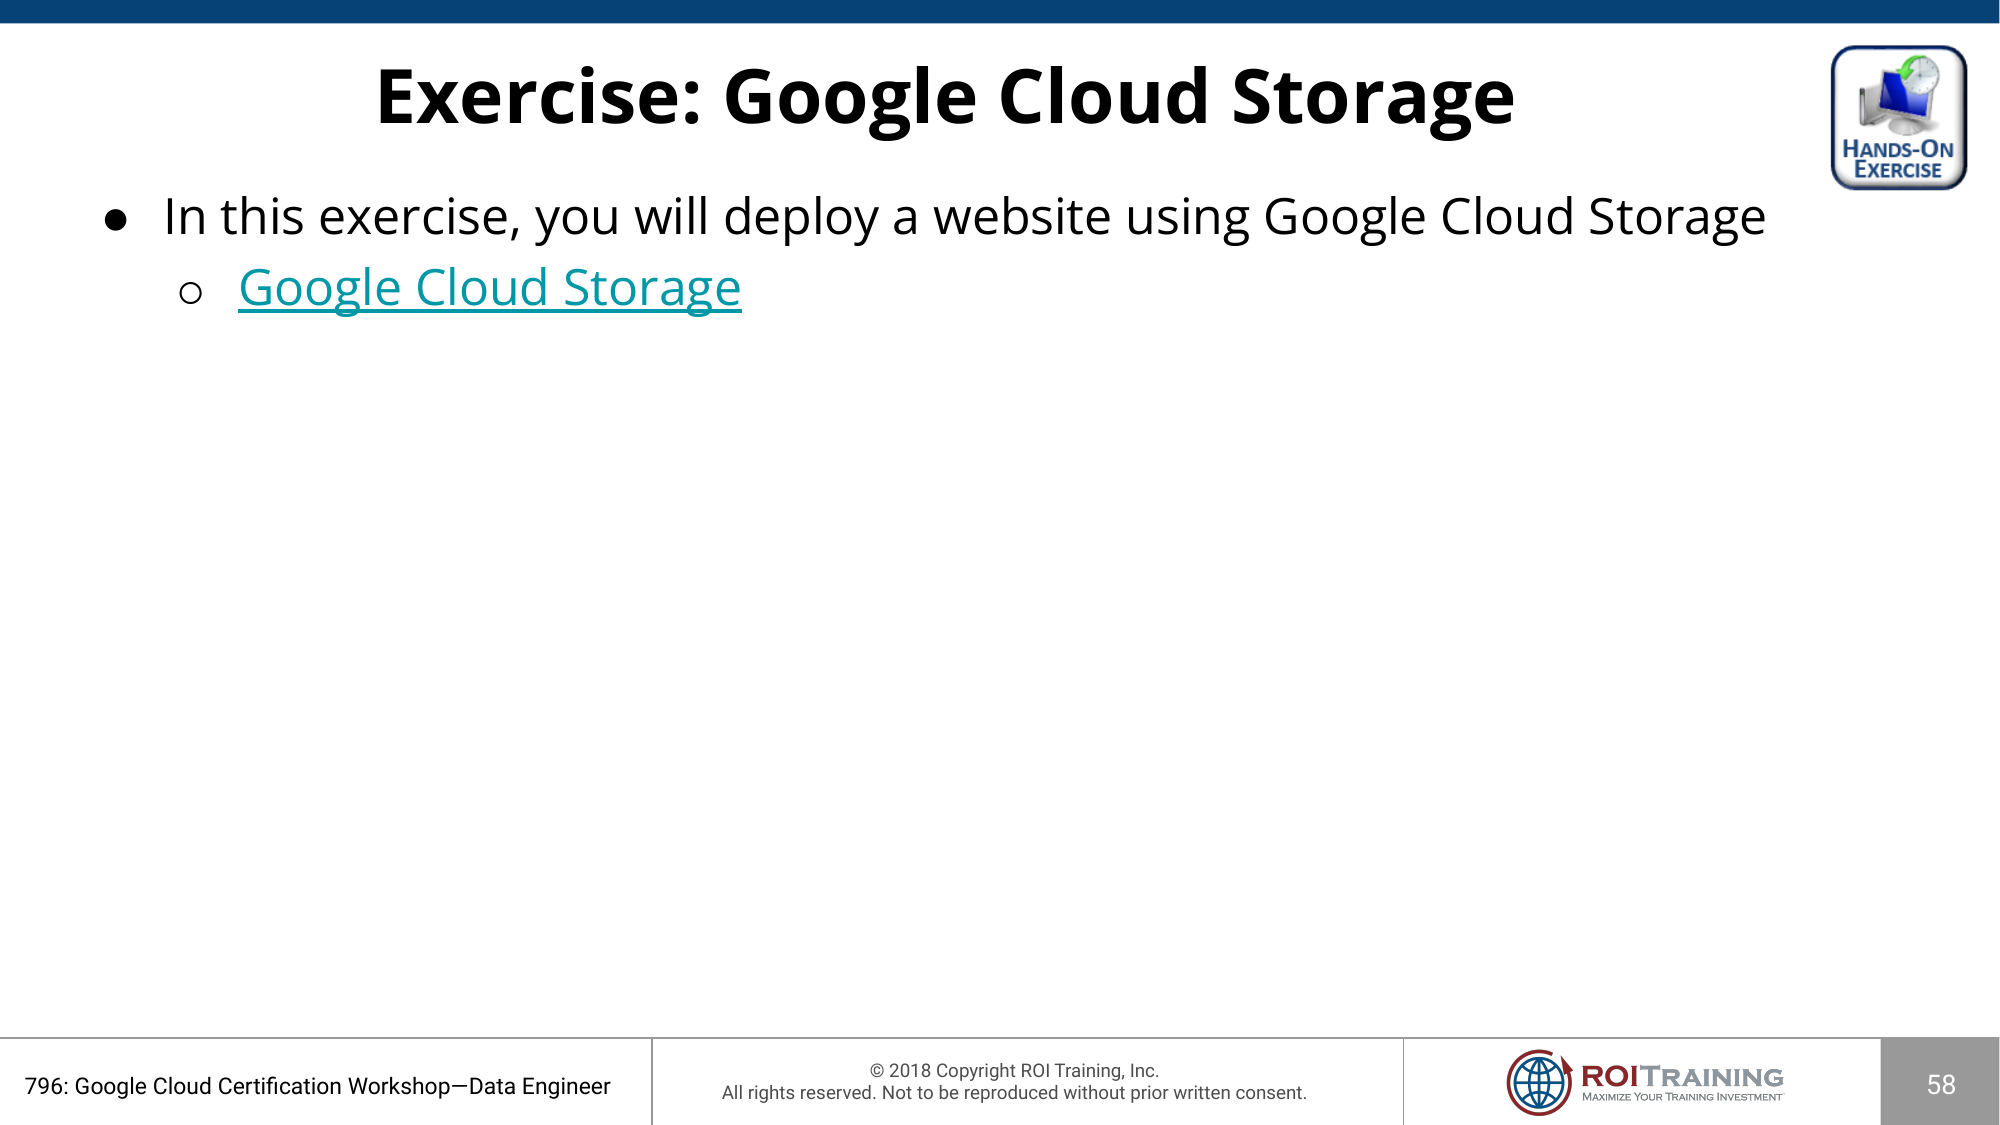

# Exercise: Google Cloud Storage
In this exercise, you will deploy a website using Google Cloud Storage
Google Cloud Storage